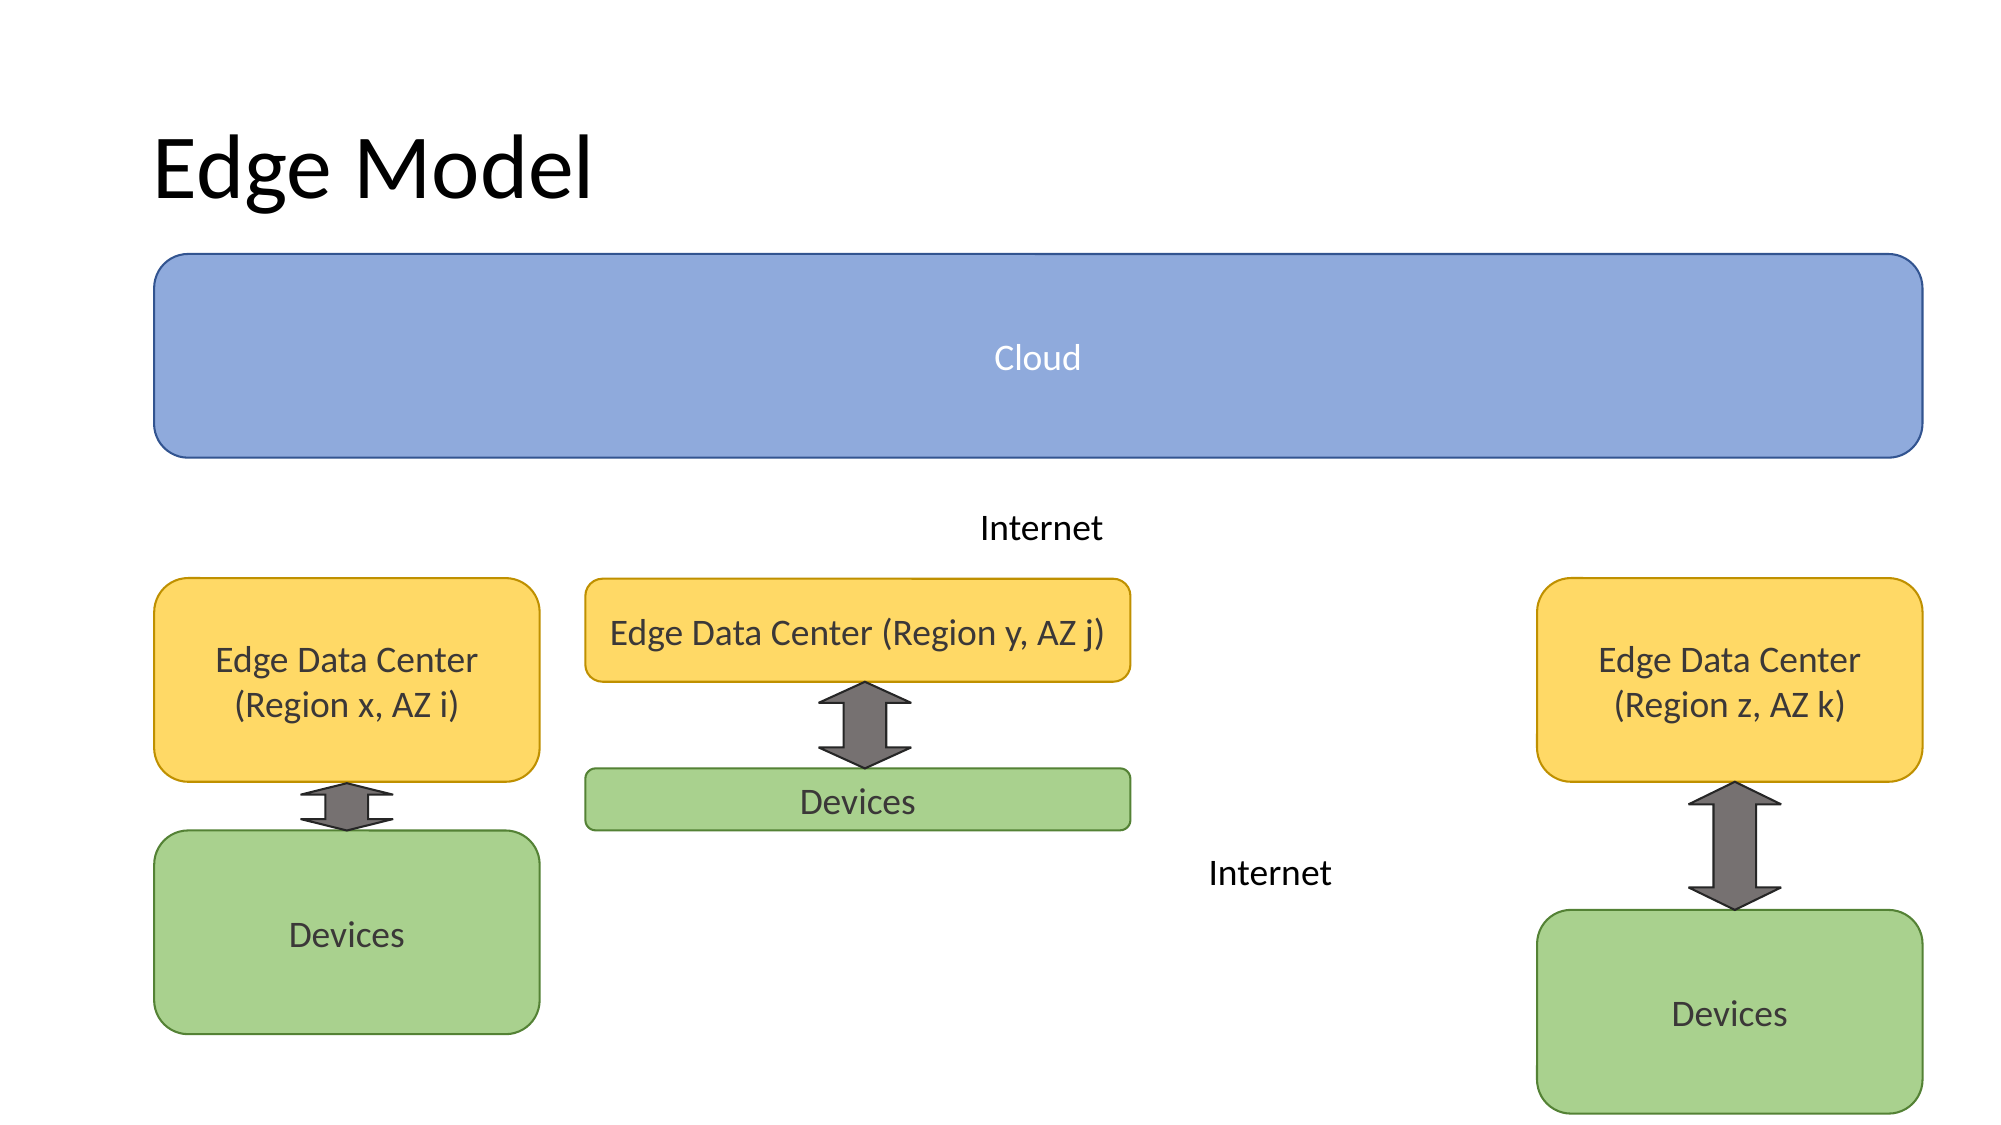

# Edge Model
Cloud
Internet
Edge Data Center (Region x, AZ i)
Edge Data Center (Region z, AZ k)
Edge Data Center (Region y, AZ j)

Devices

Devices
Internet
Devices